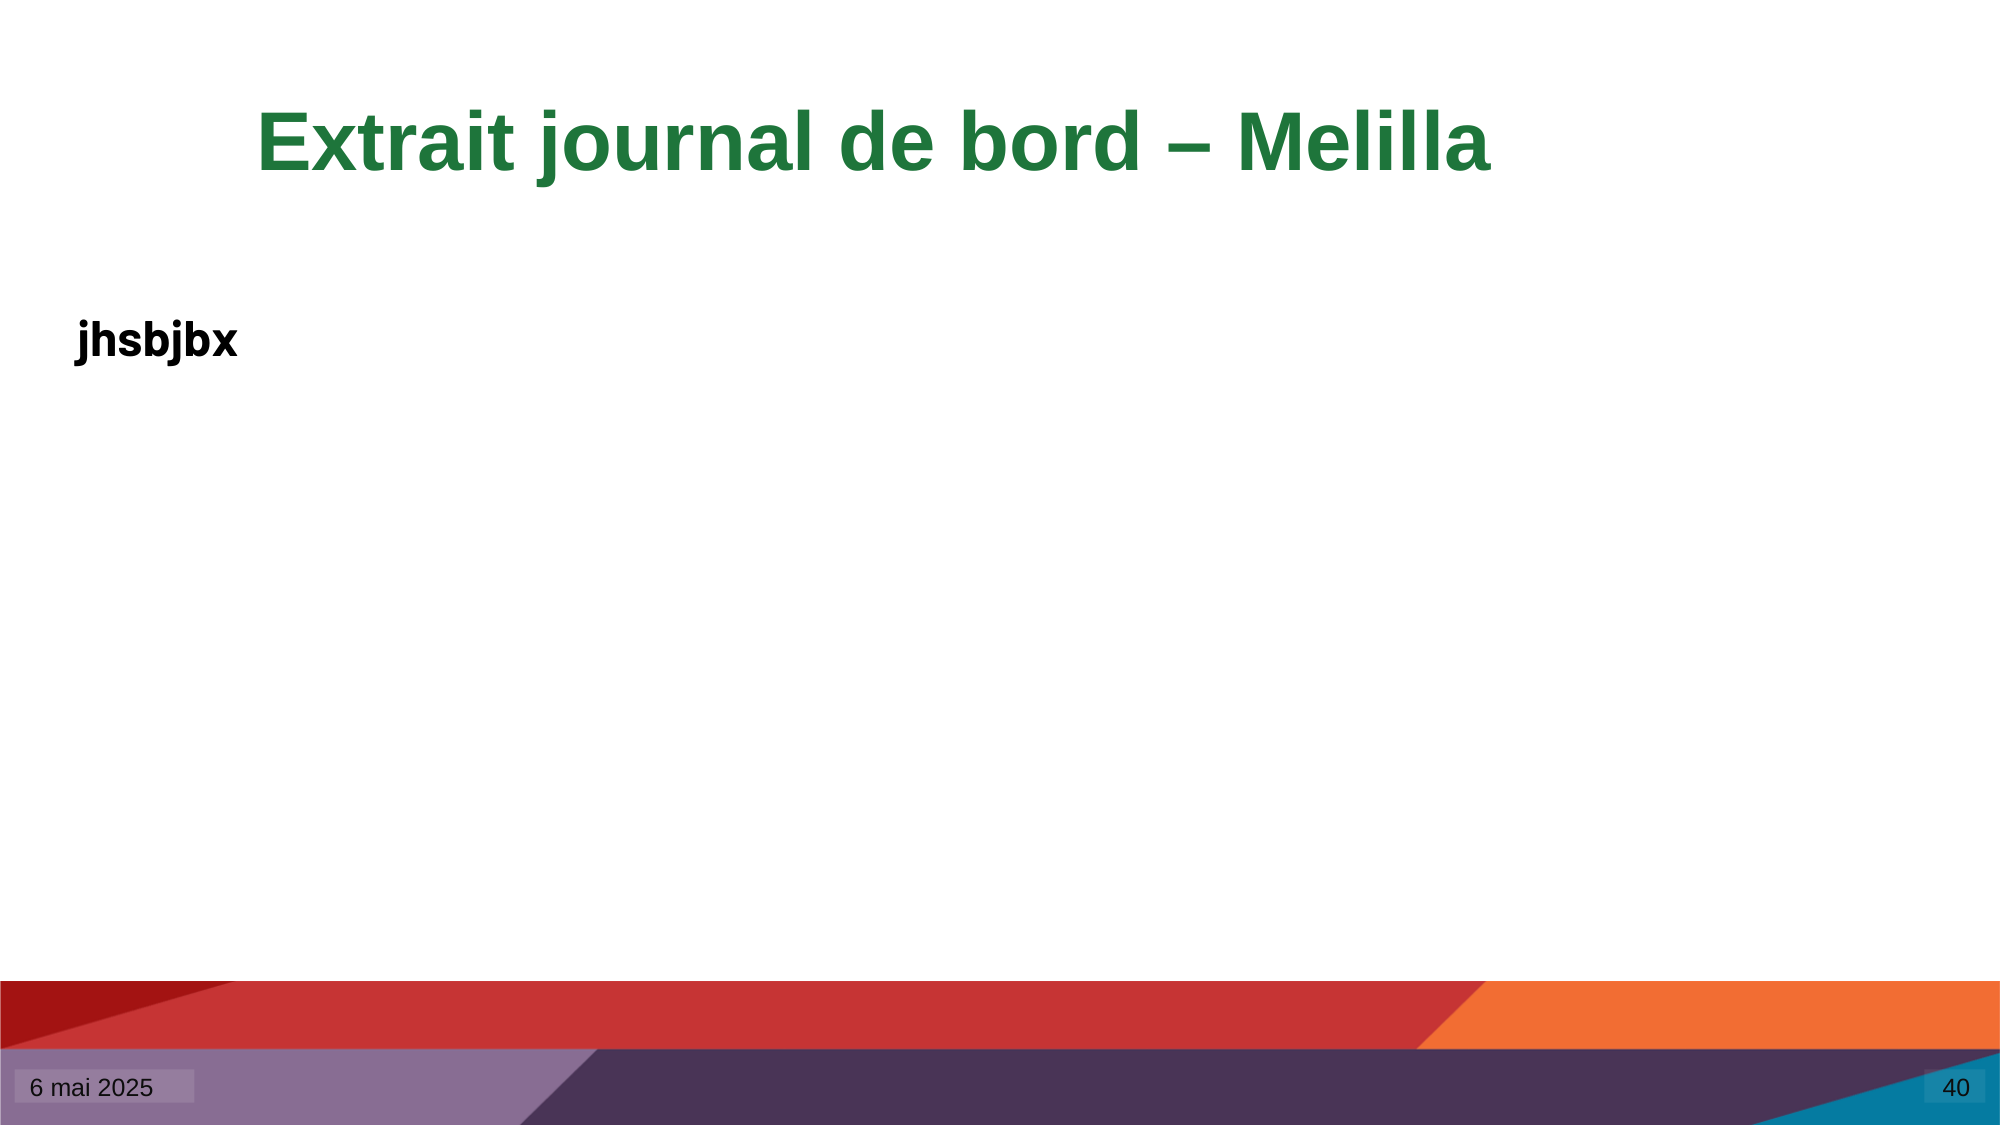

# Extrait journal de bord – Melilla

jhsbjbx

6 mai 2025
40